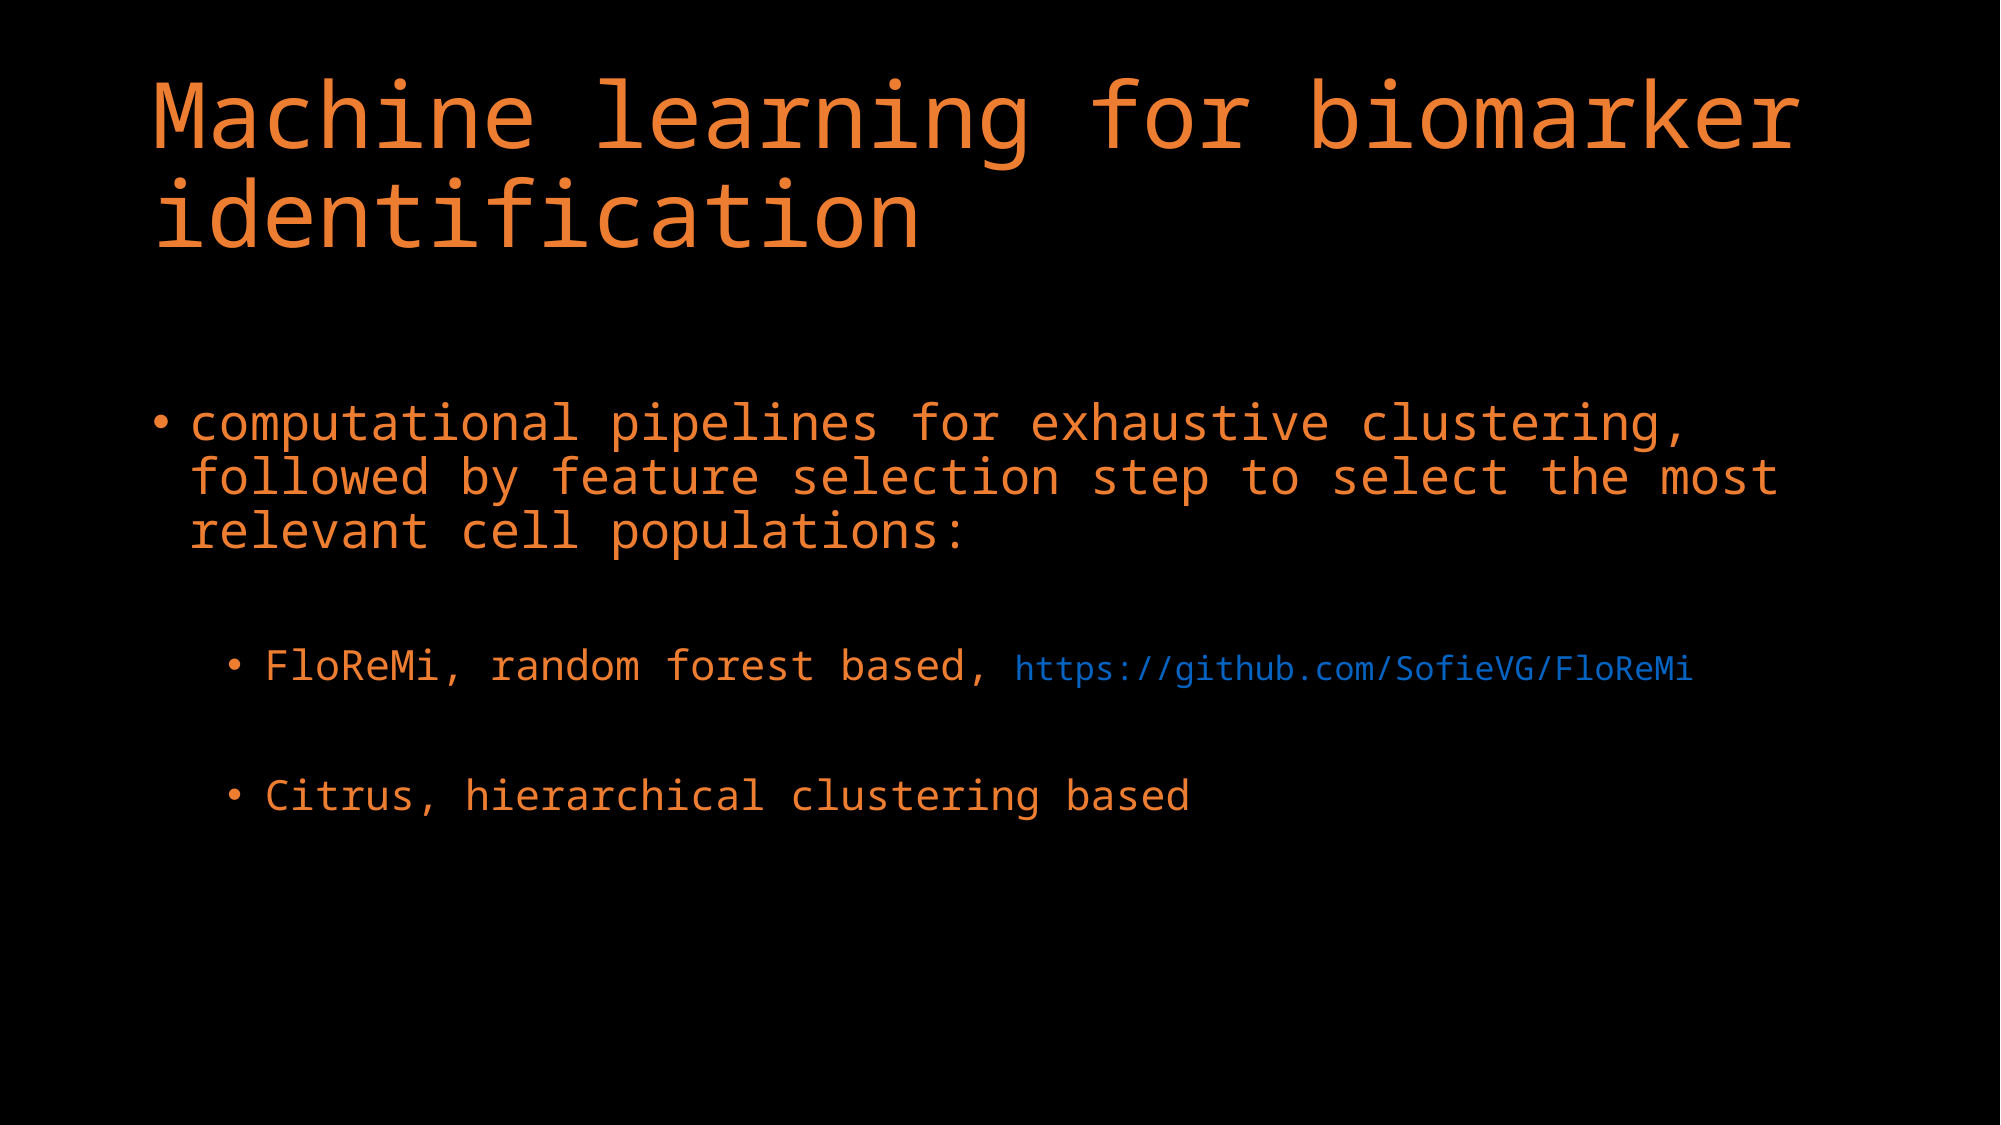

# Machine learning for biomarker identification
computational pipelines for exhaustive clustering, followed by feature selection step to select the most relevant cell populations:

FloReMi, random forest based, https://github.com/SofieVG/FloReMi

Citrus, hierarchical clustering based